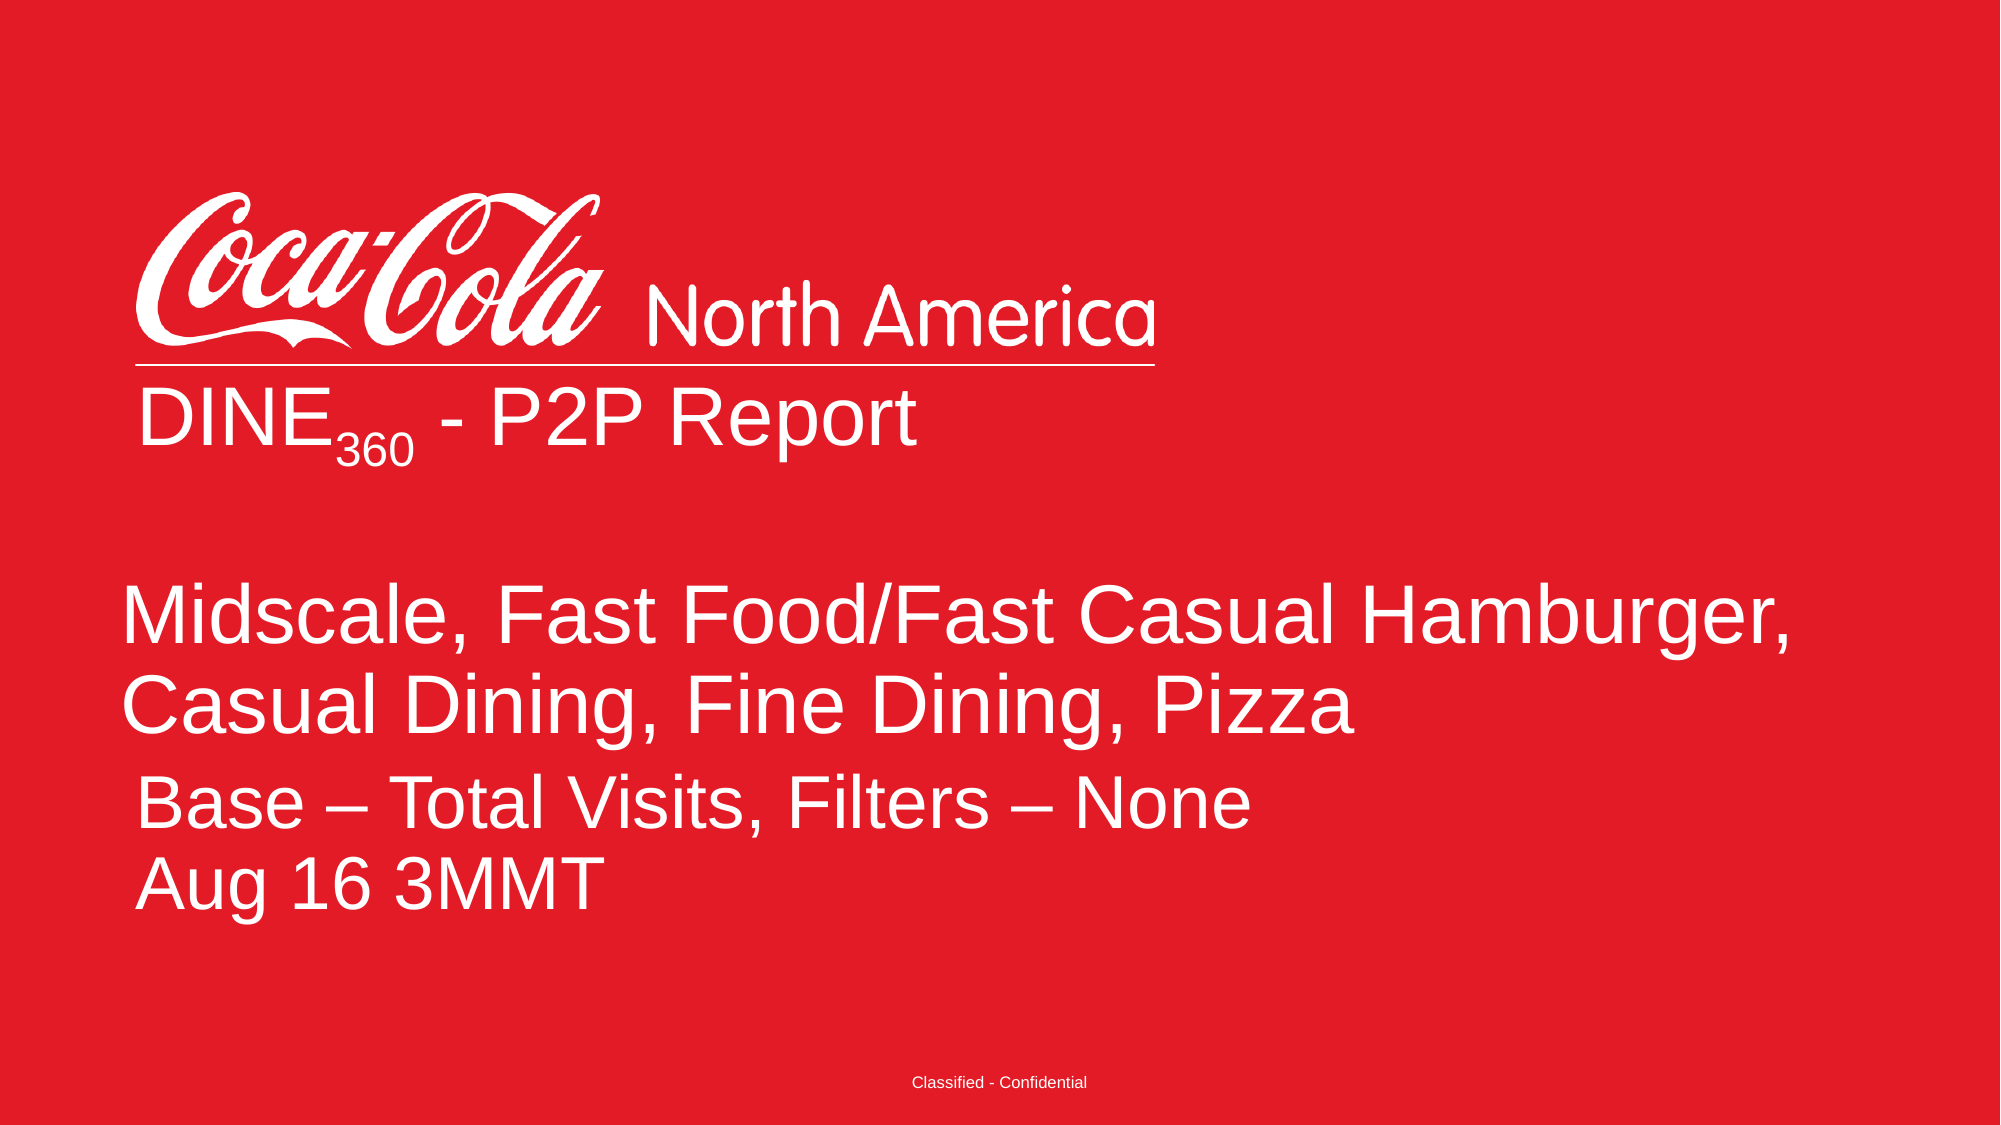

DINE360 - P2P Report
Midscale, Fast Food/Fast Casual Hamburger, Casual Dining, Fine Dining, Pizza
# Base – Total Visits, Filters – None Aug 16 3MMT
Classified - Confidential